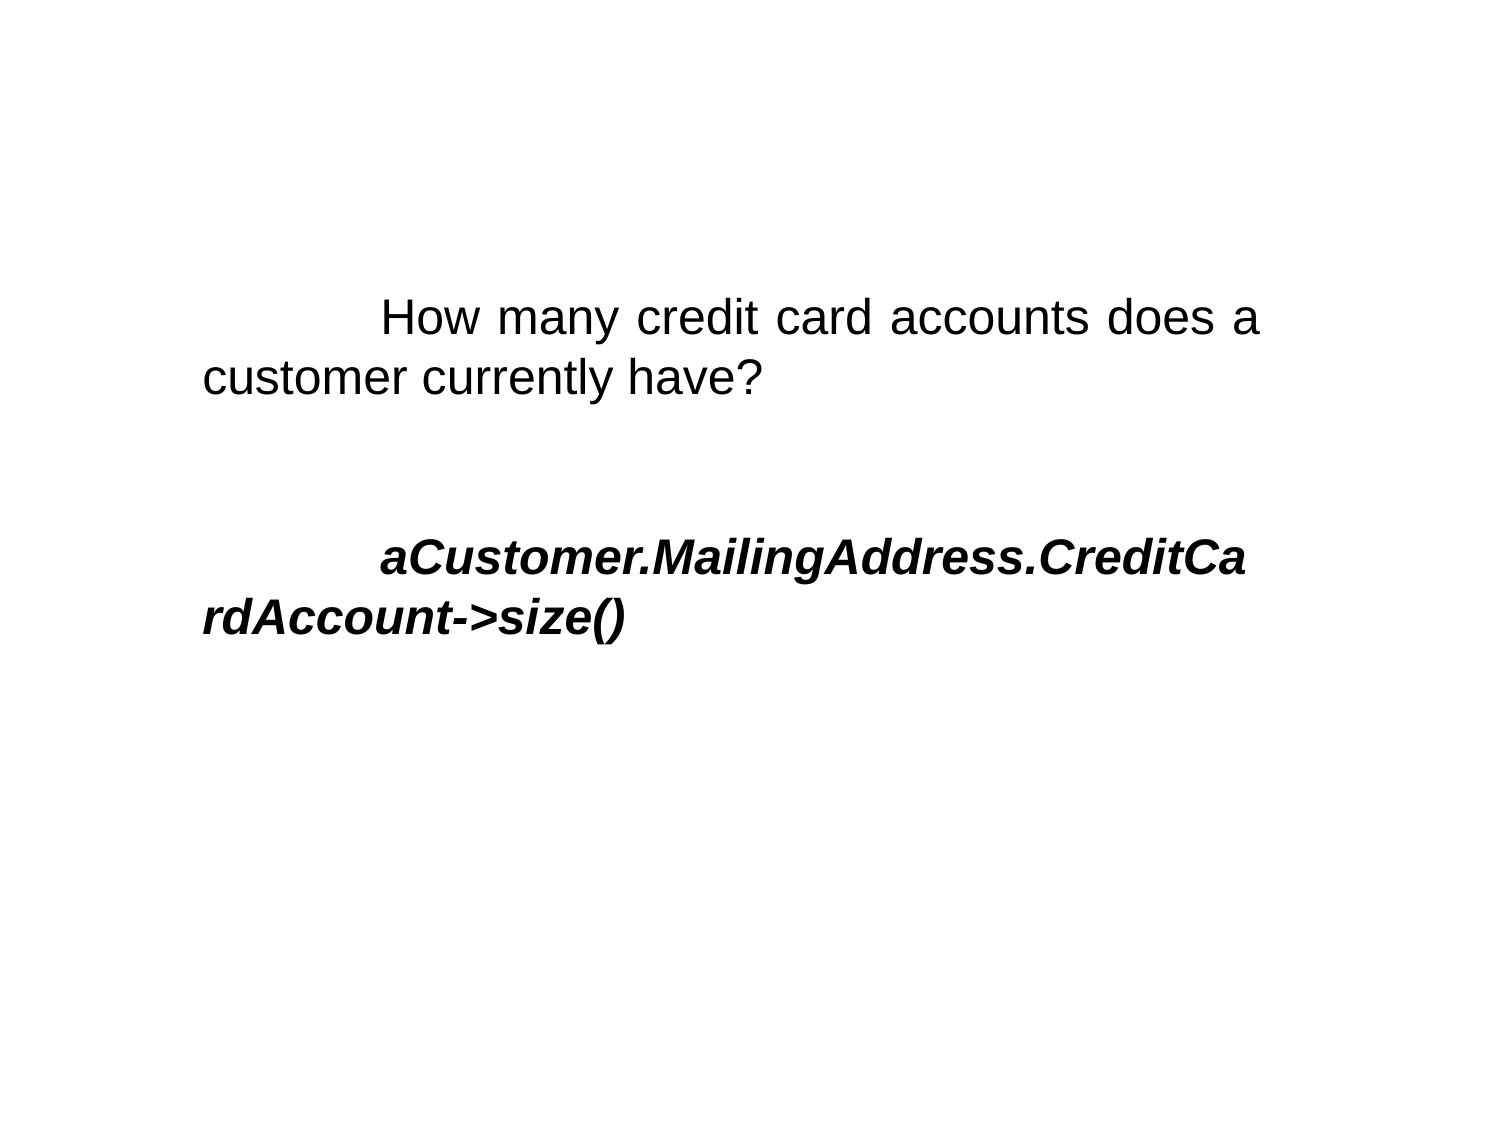

How many credit card accounts does a customer currently have?

aCustomer.MailingAddress.CreditCardAccount->size()